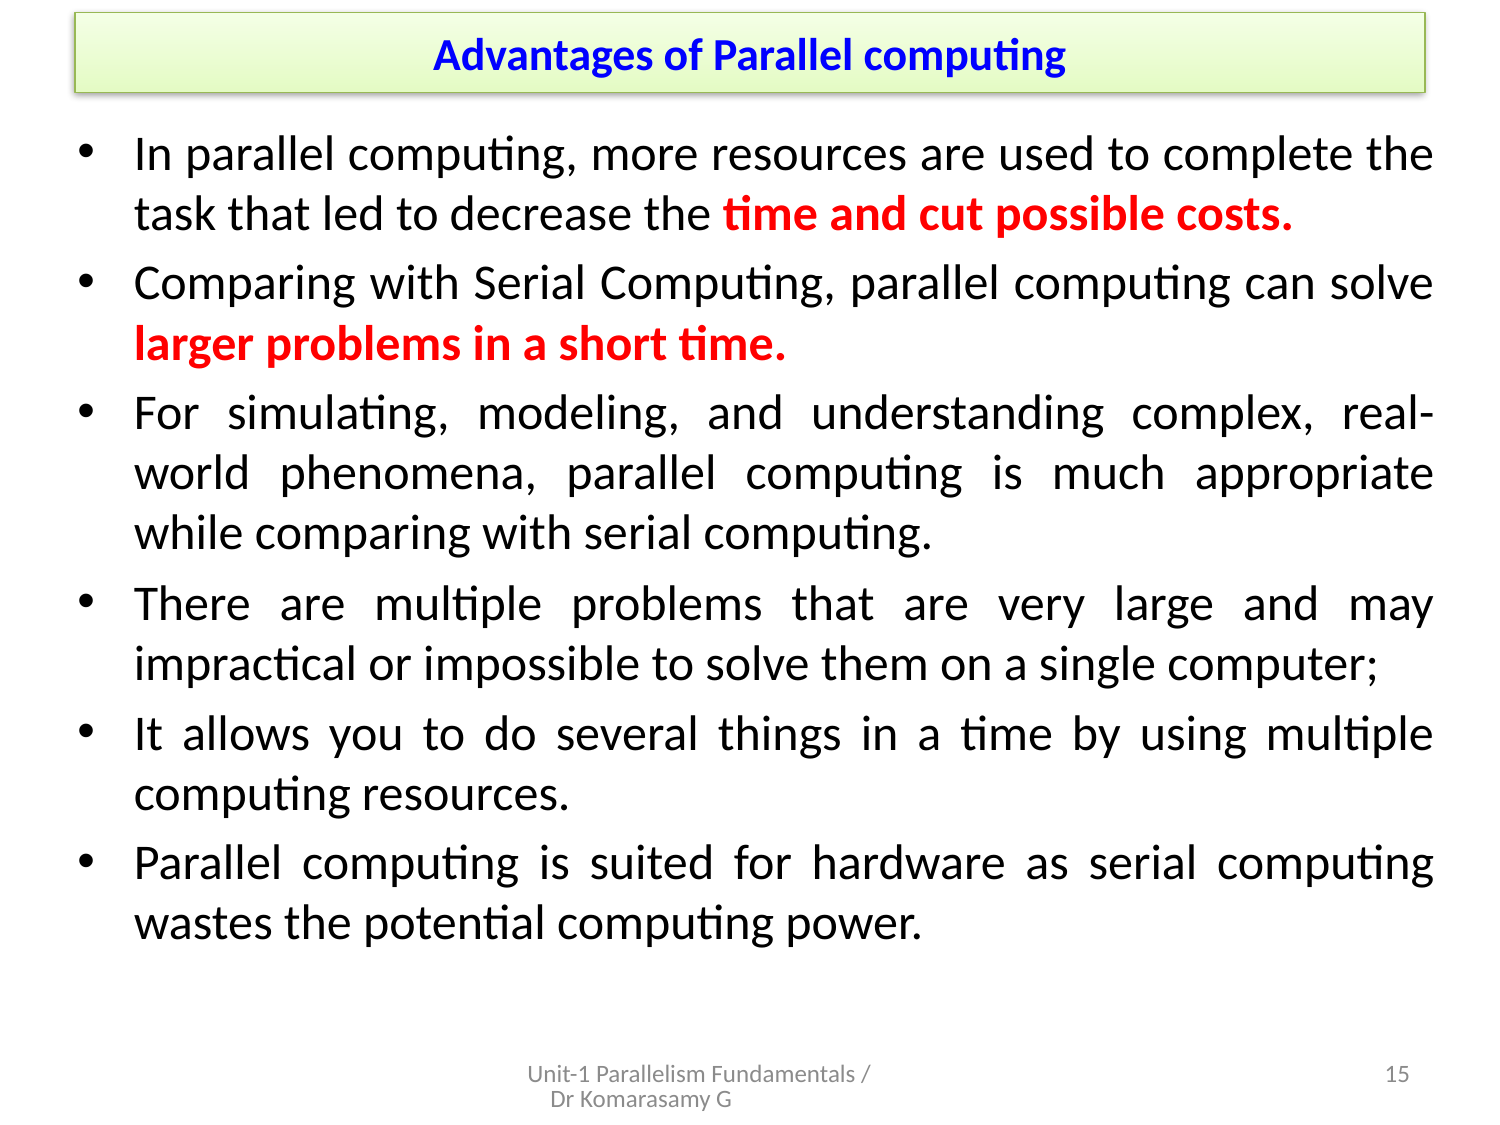

# Advantages of Parallel computing
In parallel computing, more resources are used to complete the task that led to decrease the time and cut possible costs.
Comparing with Serial Computing, parallel computing can solve larger problems in a short time.
For simulating, modeling, and understanding complex, real-world phenomena, parallel computing is much appropriate while comparing with serial computing.
There are multiple problems that are very large and may impractical or impossible to solve them on a single computer;
It allows you to do several things in a time by using multiple computing resources.
Parallel computing is suited for hardware as serial computing wastes the potential computing power.

Unit-1 Parallelism Fundamentals /                     Dr Komarasamy G
15